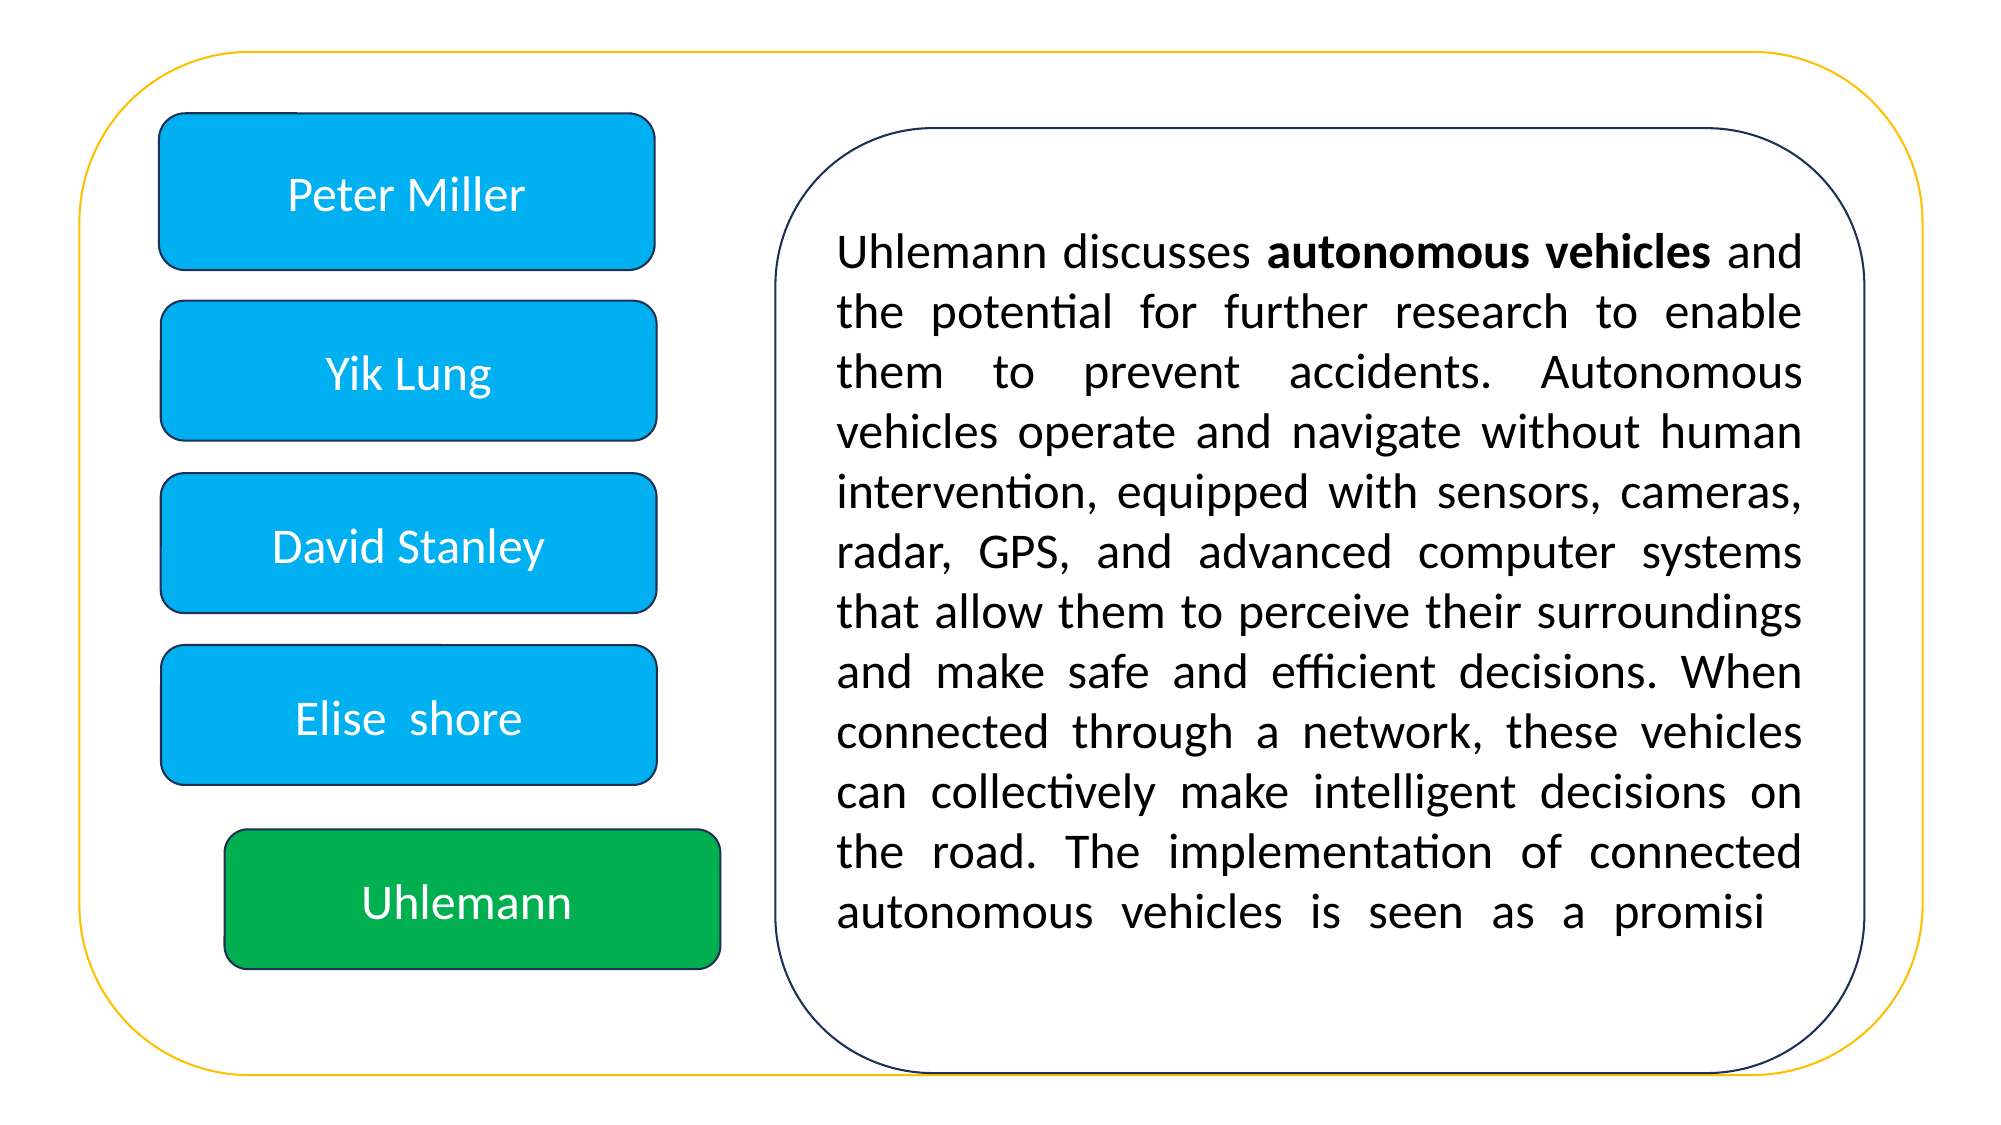

Peter Miller
Uhlemann discusses autonomous vehicles and the potential for further research to enable them to prevent accidents. Autonomous vehicles operate and navigate without human intervention, equipped with sensors, cameras, radar, GPS, and advanced computer systems that allow them to perceive their surroundings and make safe and efficient decisions. When connected through a network, these vehicles can collectively make intelligent decisions on the road. The implementation of connected autonomous vehicles is seen as a promising strategy for preventing road accidents in the future.
Yik Lung
David Stanley
Elise  shore
Uhlemann